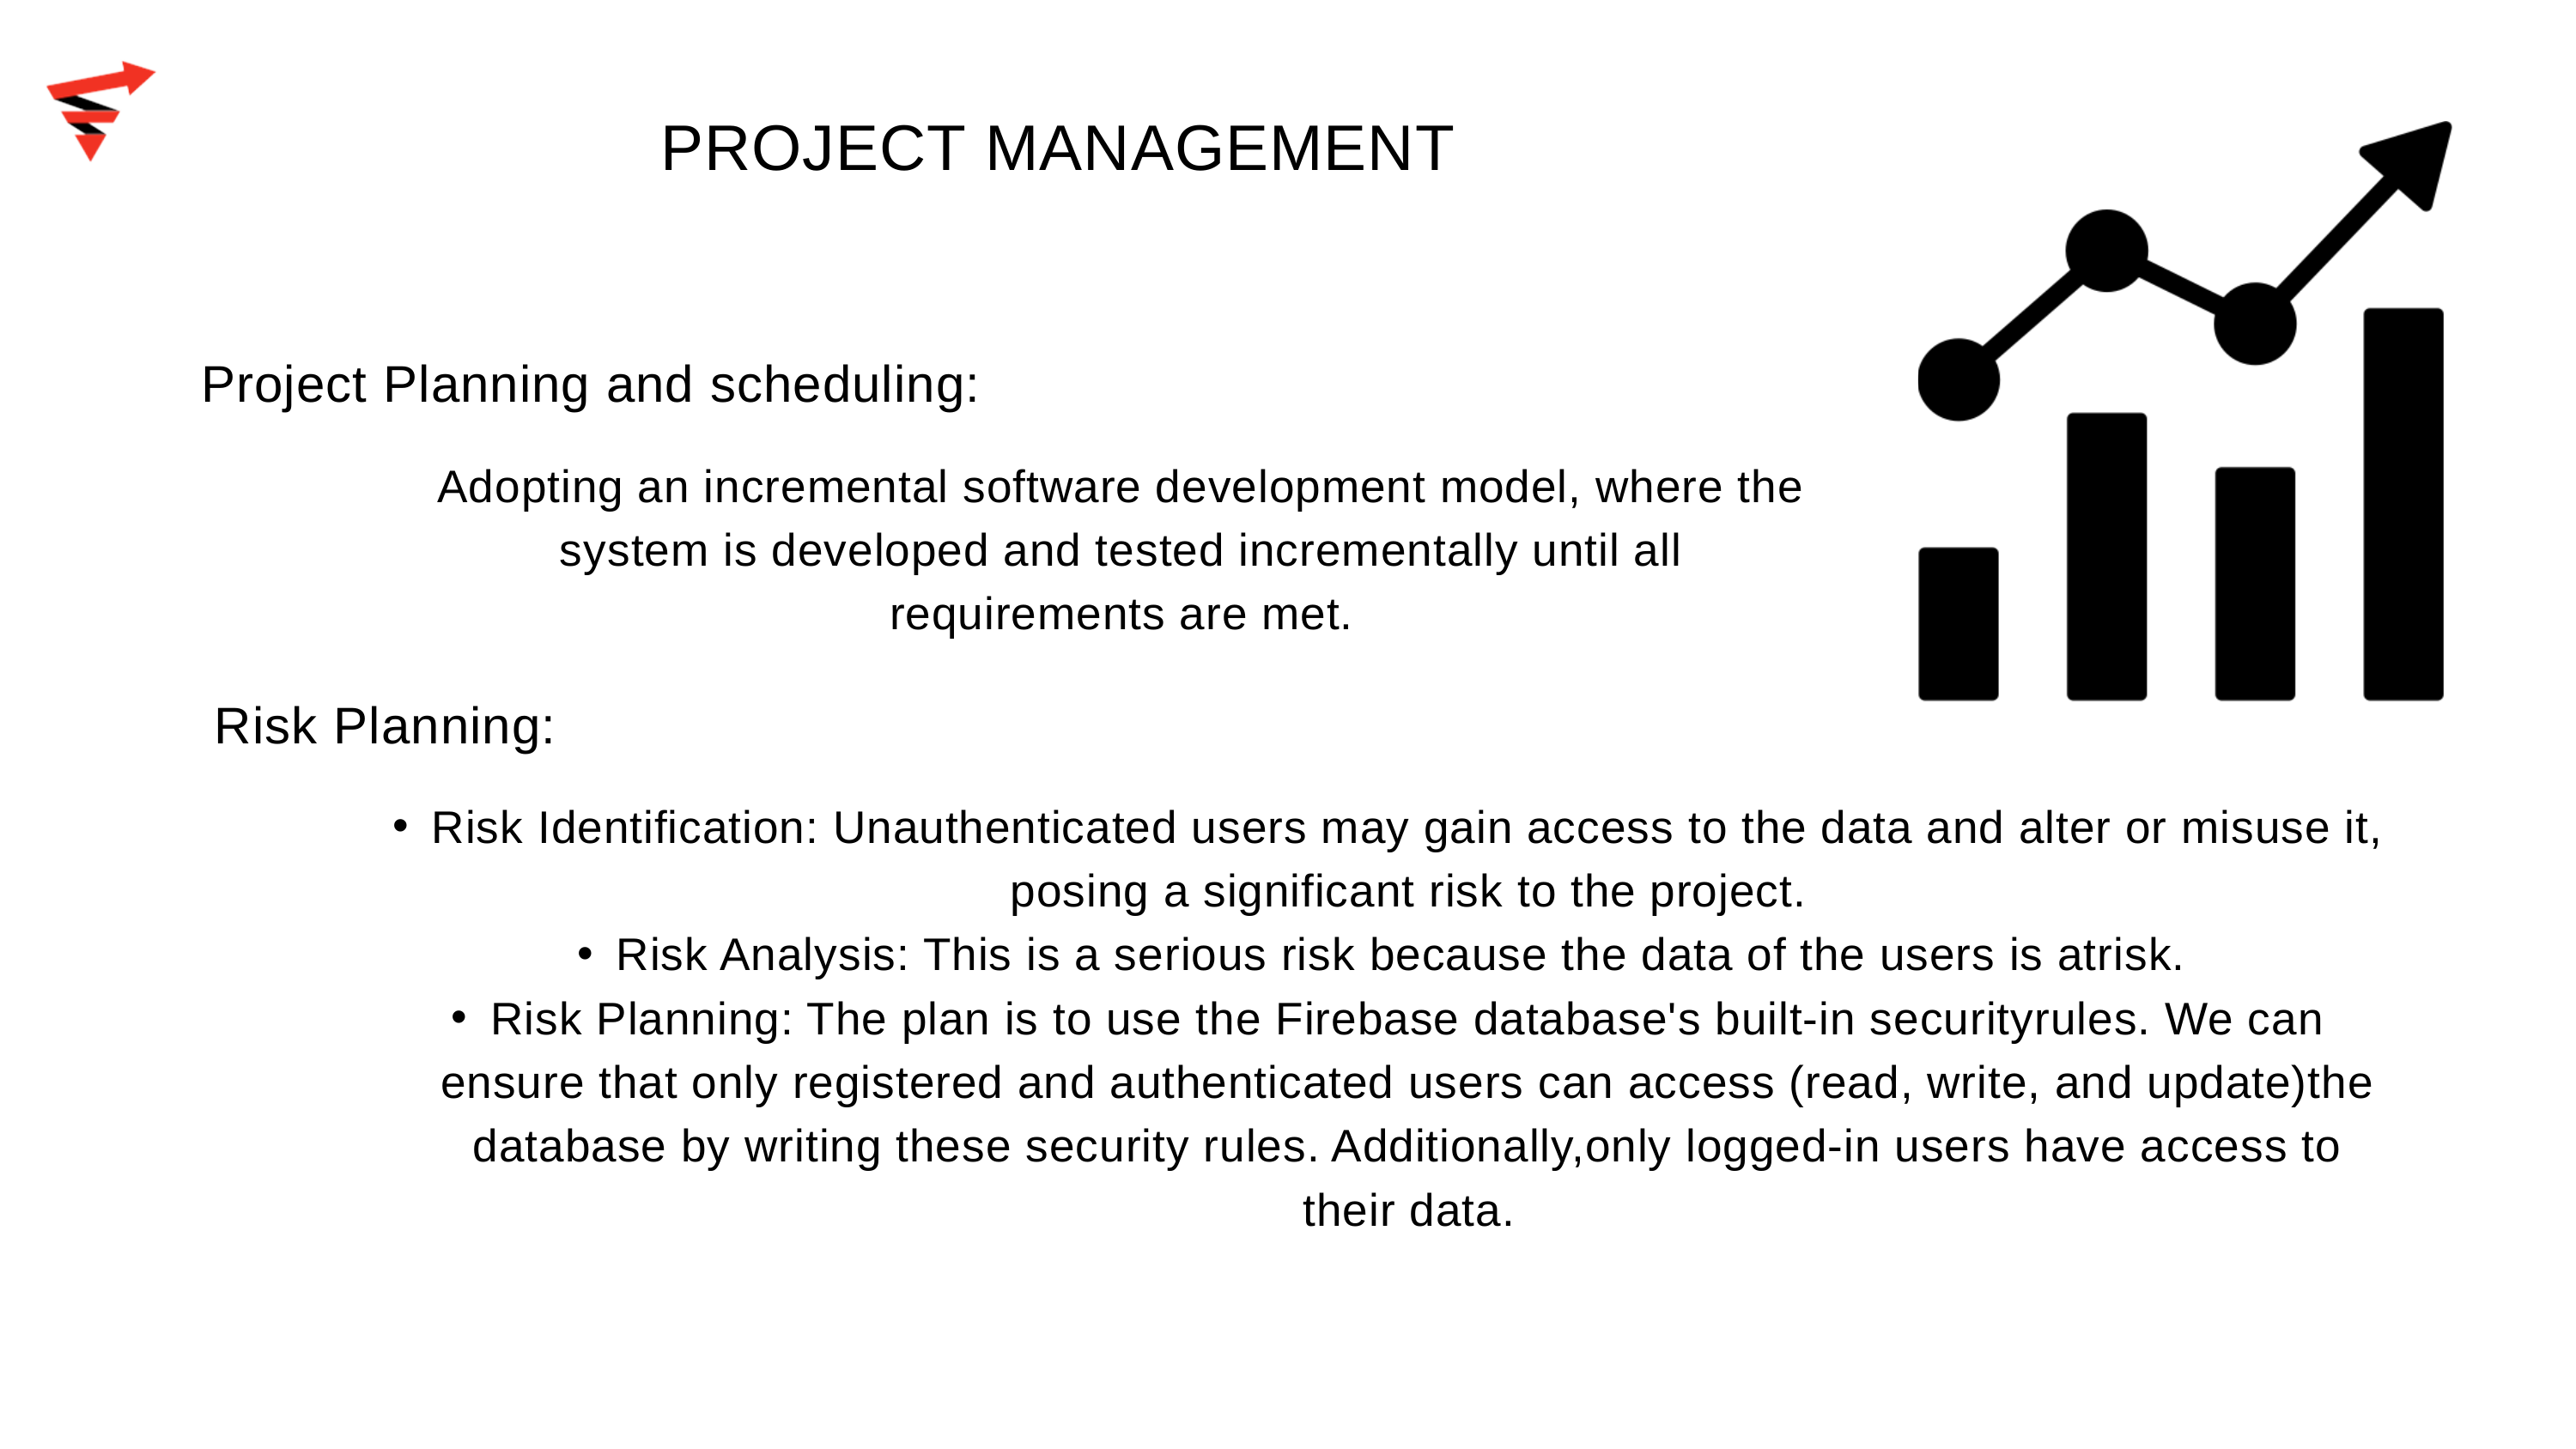

PROJECT MANAGEMENT

 Project Planning and scheduling:
Adopting an incremental software development model, where the system is developed and tested incrementally until all requirements are met.
 Risk Planning:
Risk Identification: Unauthenticated users may gain access to the data and alter or misuse it, posing a significant risk to the project.
Risk Analysis: This is a serious risk because the data of the users is atrisk.
Risk Planning: The plan is to use the Firebase database's built-in securityrules. We can ensure that only registered and authenticated users can access (read, write, and update)the database by writing these security rules. Additionally,only logged-in users have access to their data.